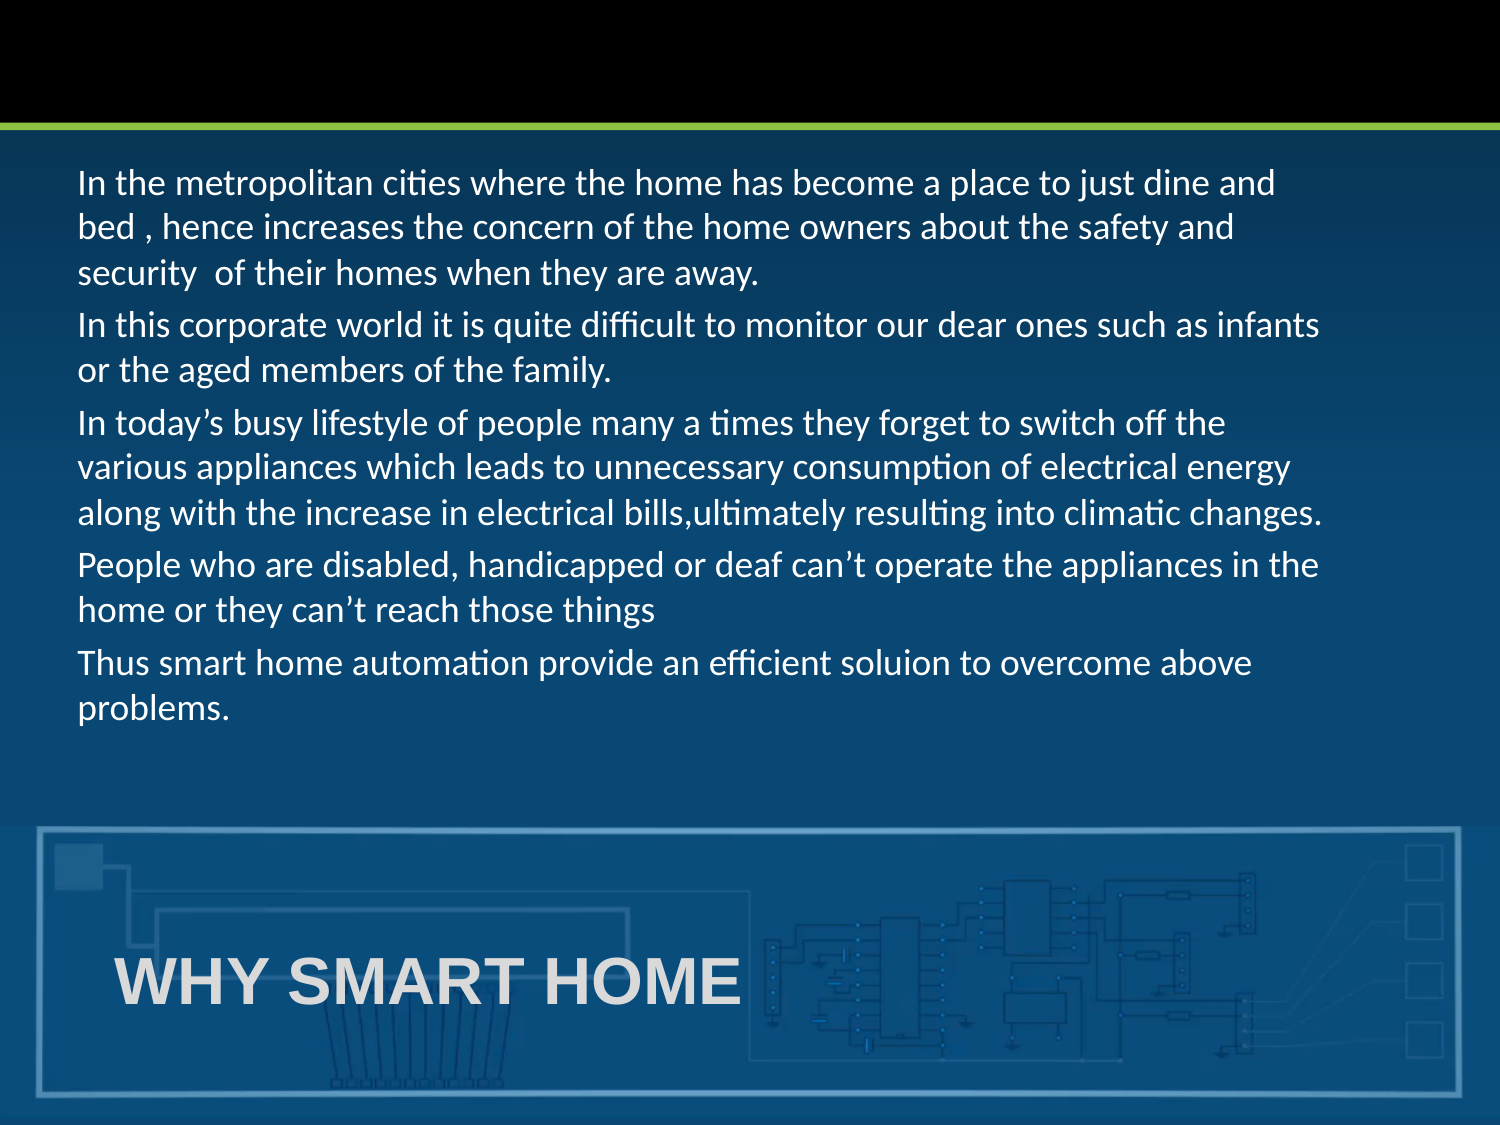

In the metropolitan cities where the home has become a place to just dine and bed , hence increases the concern of the home owners about the safety and security  of their homes when they are away.
In this corporate world it is quite difficult to monitor our dear ones such as infants or the aged members of the family.
In today’s busy lifestyle of people many a times they forget to switch off the various appliances which leads to unnecessary consumption of electrical energy along with the increase in electrical bills,ultimately resulting into climatic changes.
People who are disabled, handicapped or deaf can’t operate the appliances in the home or they can’t reach those things
Thus smart home automation provide an efficient soluion to overcome above problems.
# WHY SMART HOME